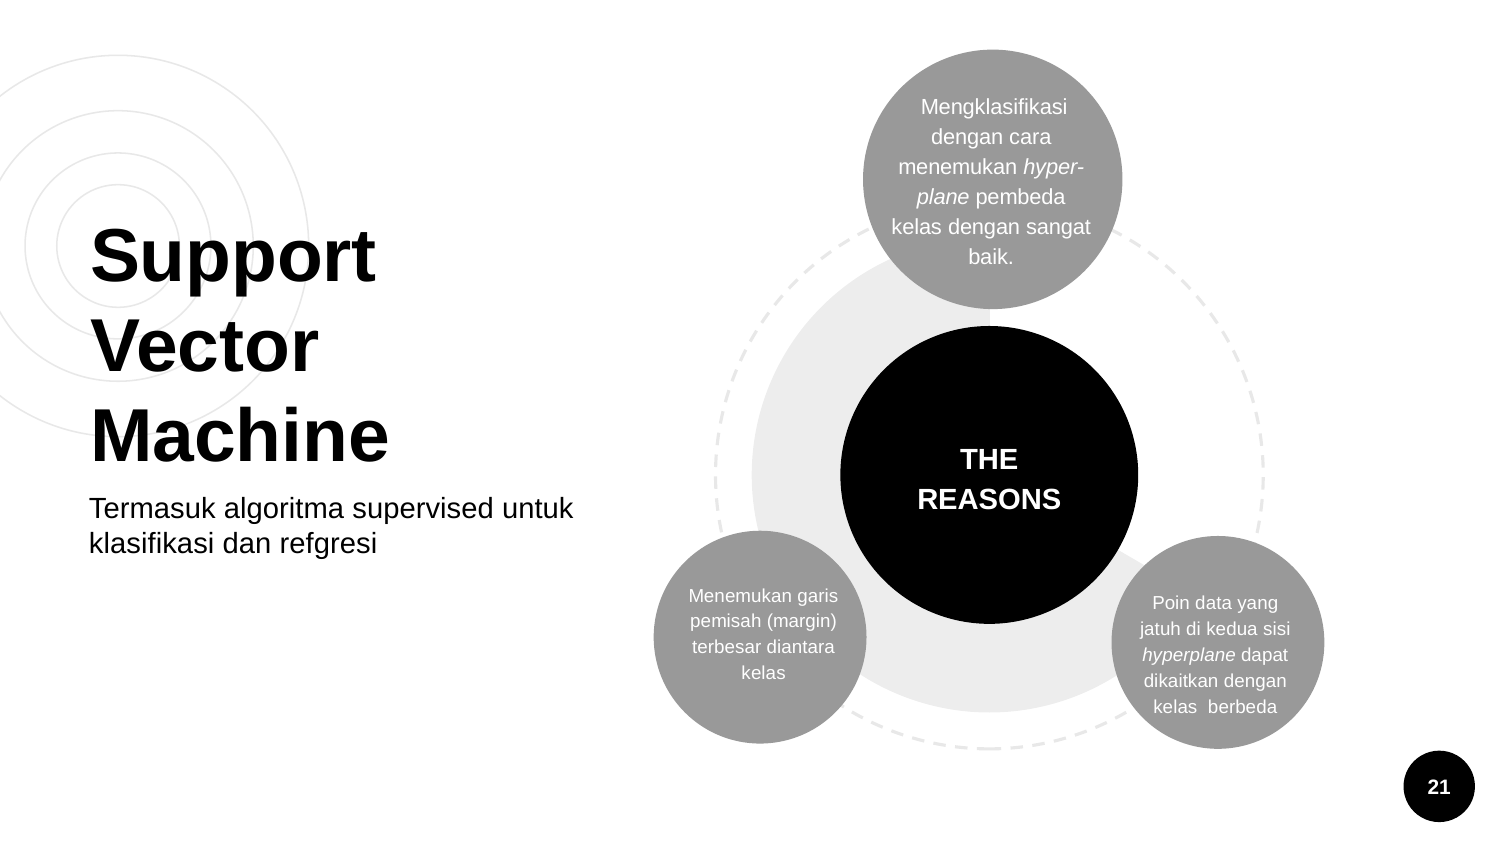

Mengklasifikasi dengan cara menemukan hyper-plane pembeda kelas dengan sangat baik.
# Support Vector Machine

THE
REASONS
Termasuk algoritma supervised untuk klasifikasi dan refgresi

Menemukan garis pemisah (margin) terbesar diantara kelas

Poin data yang jatuh di kedua sisi hyperplane dapat dikaitkan dengan kelas  berbeda
21